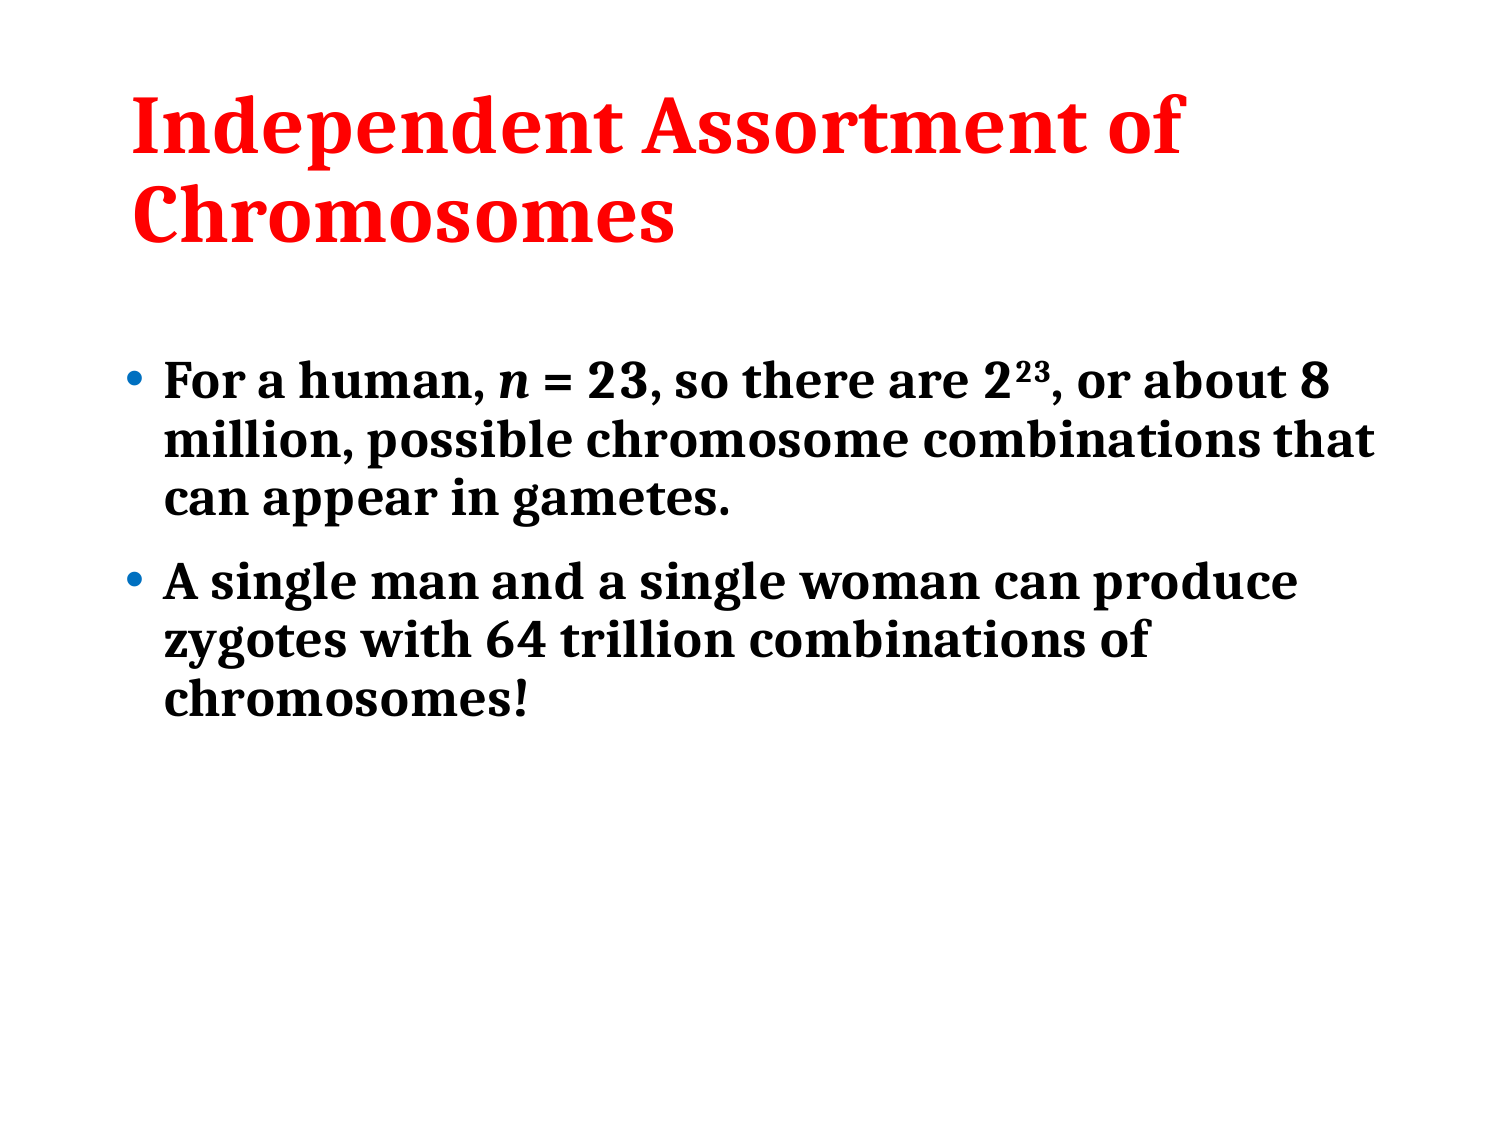

# Independent Assortment of Chromosomes
For a human, n = 23, so there are 223, or about 8 million, possible chromosome combinations that can appear in gametes.
A single man and a single woman can produce zygotes with 64 trillion combinations of chromosomes!